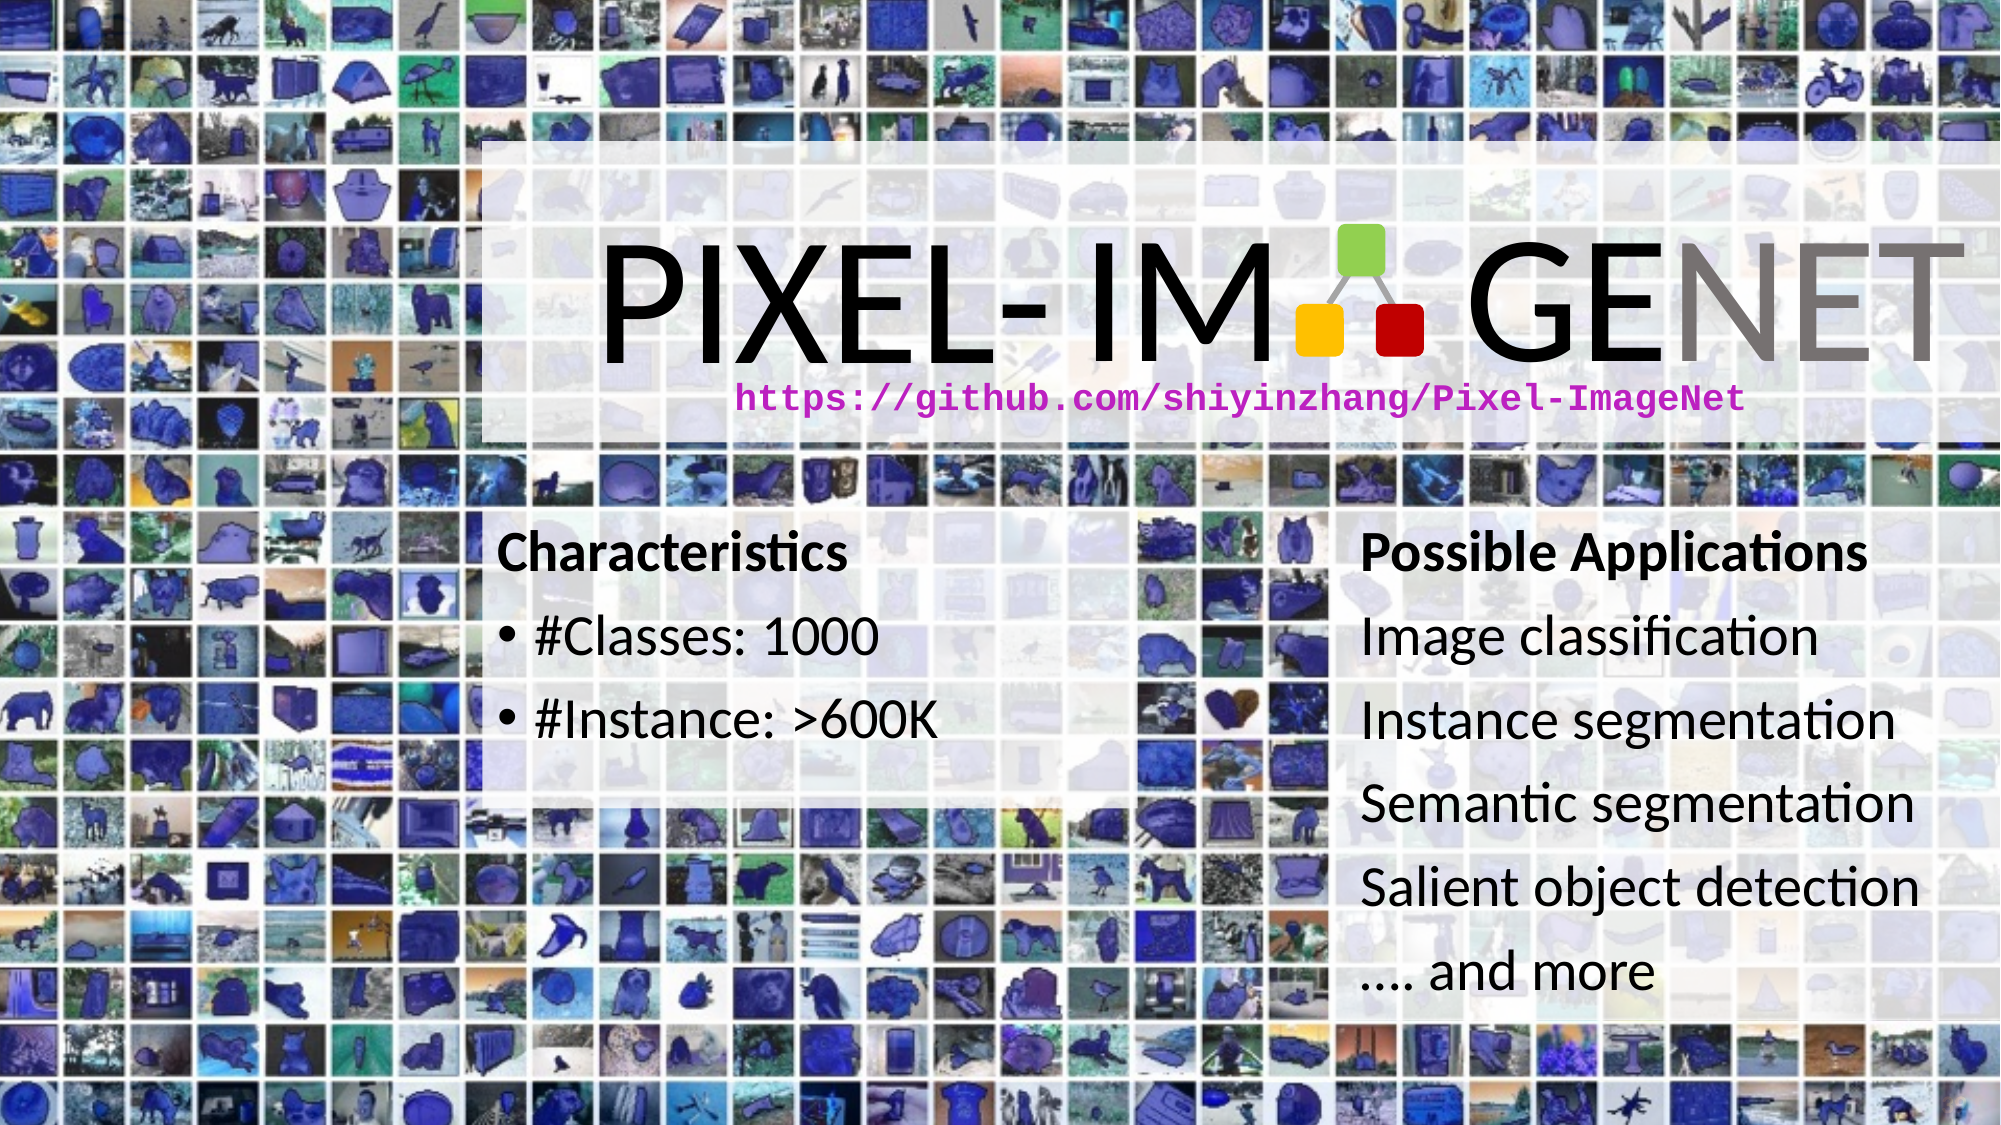

IM	  GENET

PIXEL-
https://github.com/shiyinzhang/Pixel-ImageNet

Characteristics
#Classes: 1000
#Instance: >600K

Possible Applications
Image classification
Instance segmentation
Semantic segmentation
Salient object detection
…. and more
39
39